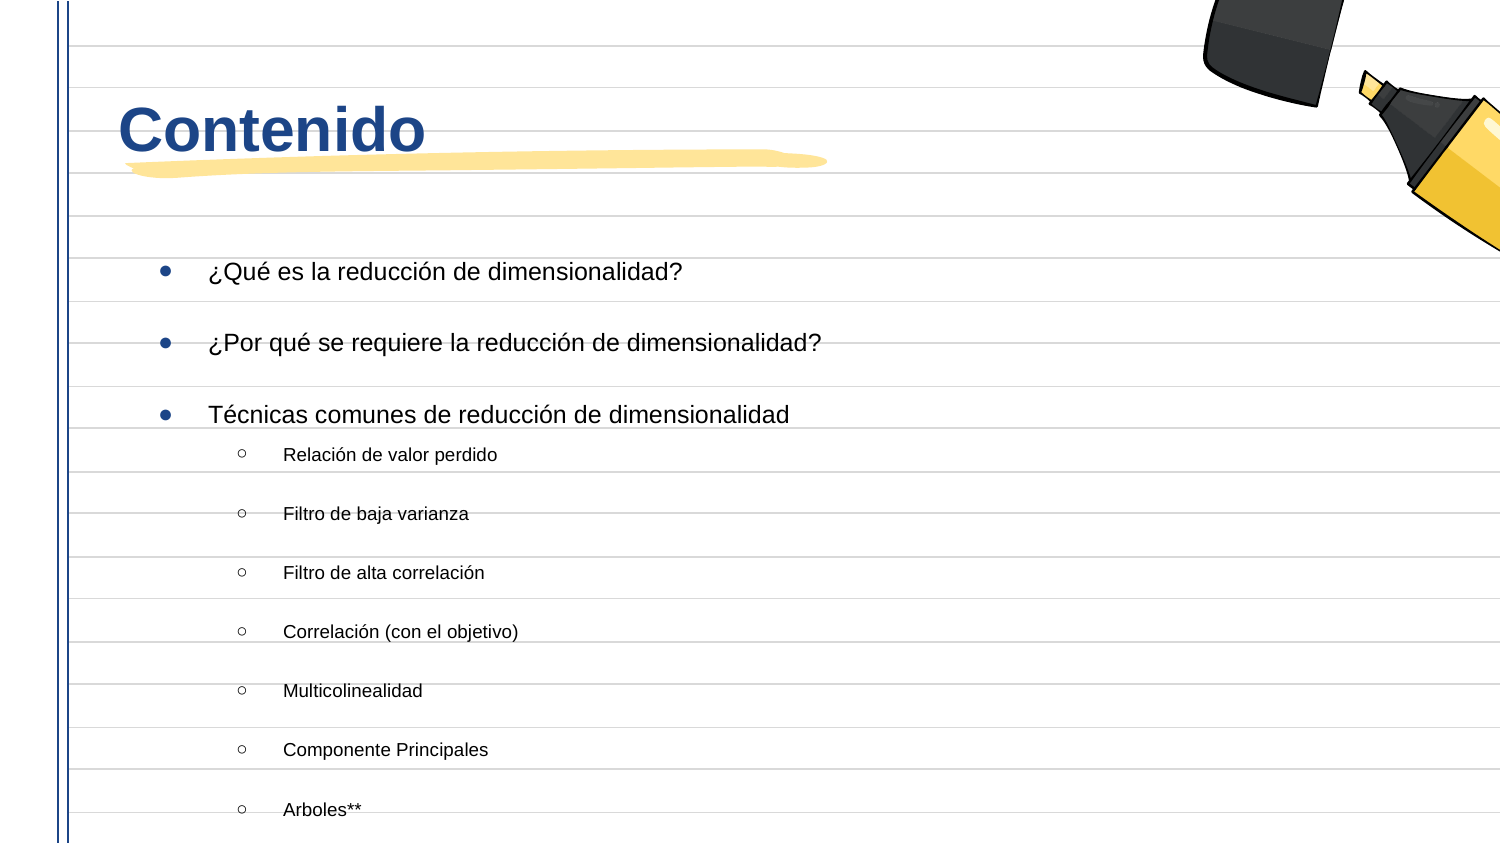

# Contenido

¿Qué es la reducción de dimensionalidad?

¿Por qué se requiere la reducción de dimensionalidad?

Técnicas comunes de reducción de dimensionalidad
Relación de valor perdido
Filtro de baja varianza
Filtro de alta correlación
Correlación (con el objetivo)
Multicolinealidad
Componente Principales
Arboles**